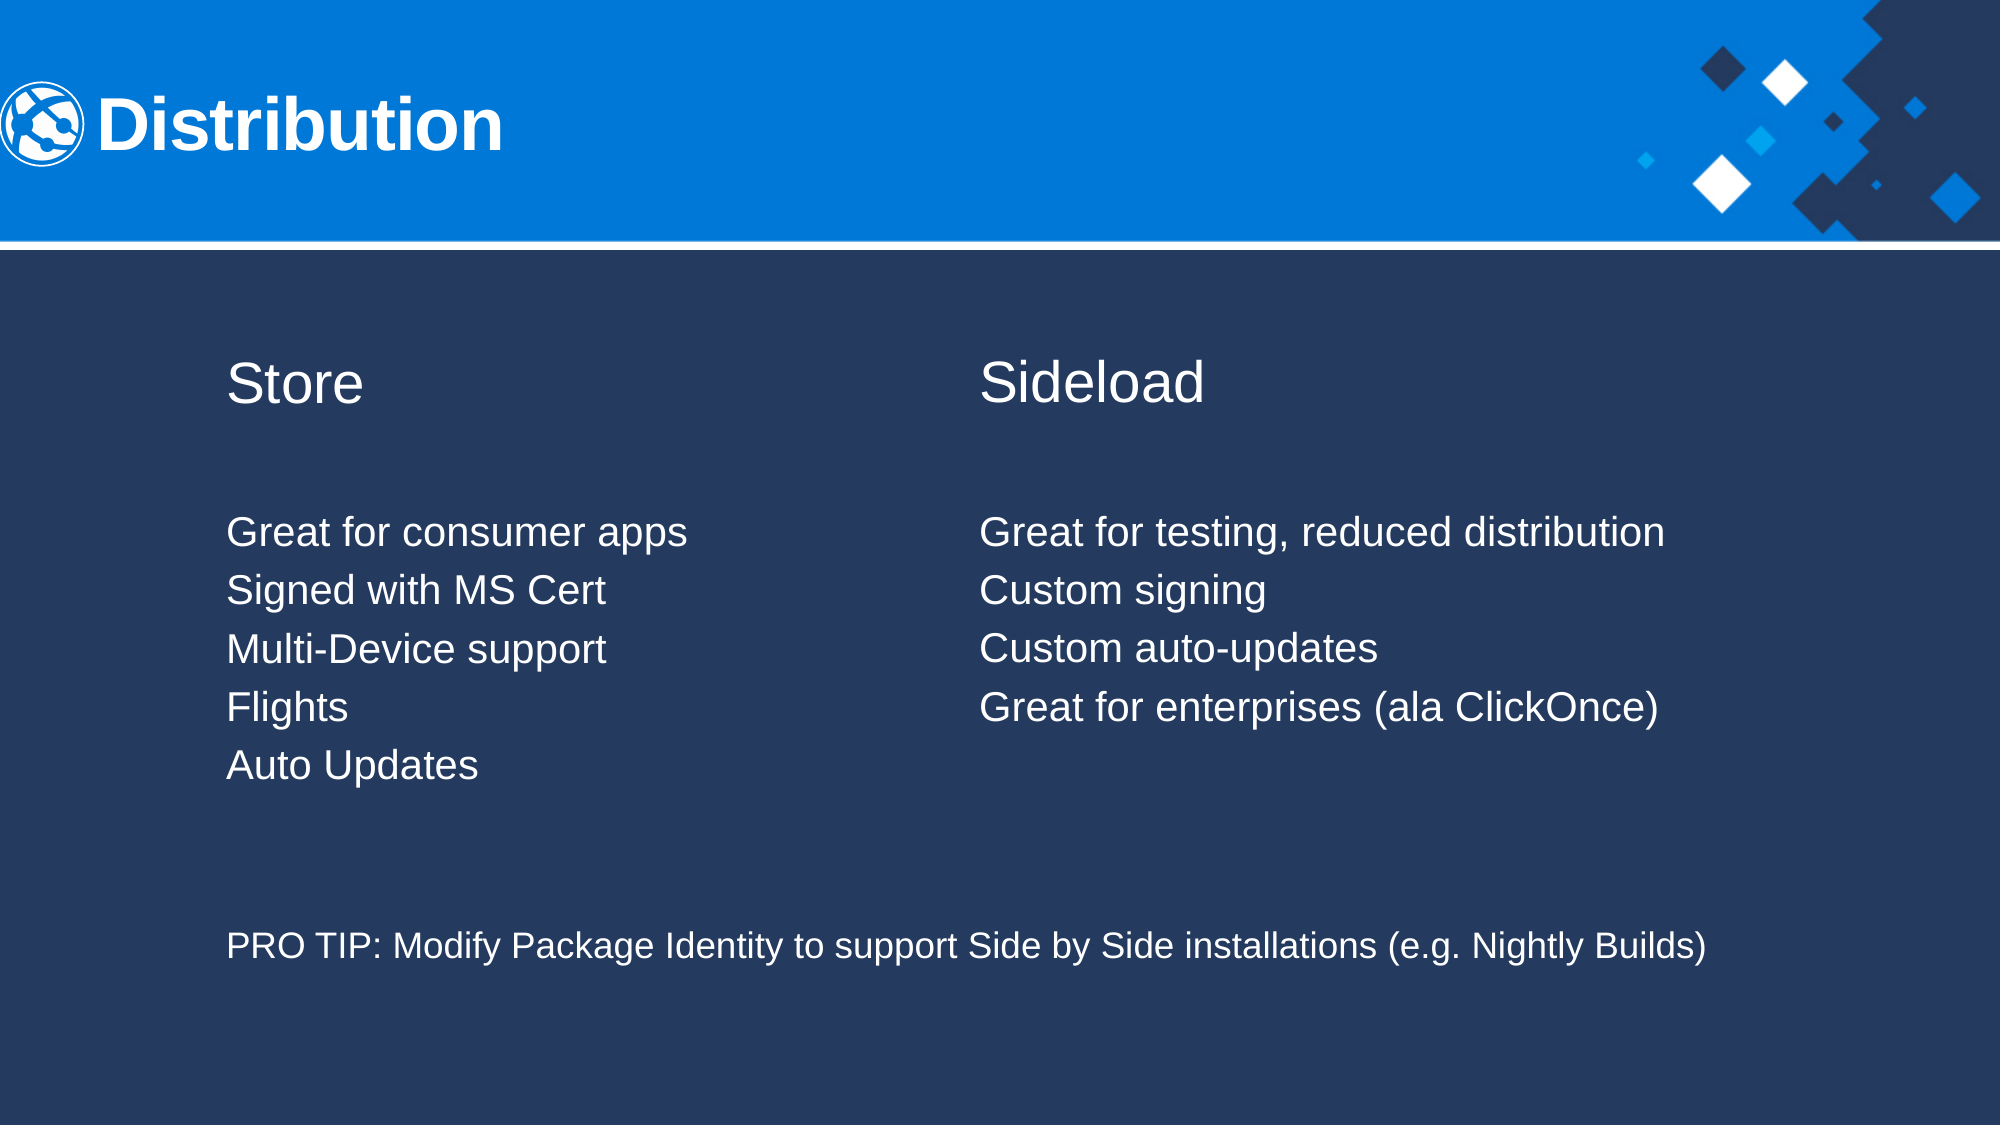

# Distribution

Store

Great for consumer apps
Signed with MS Cert
Multi-Device support
Flights
Auto Updates
Sideload

Great for testing, reduced distribution
Custom signing
Custom auto-updates
Great for enterprises (ala ClickOnce)
PRO TIP: Modify Package Identity to support Side by Side installations (e.g. Nightly Builds)